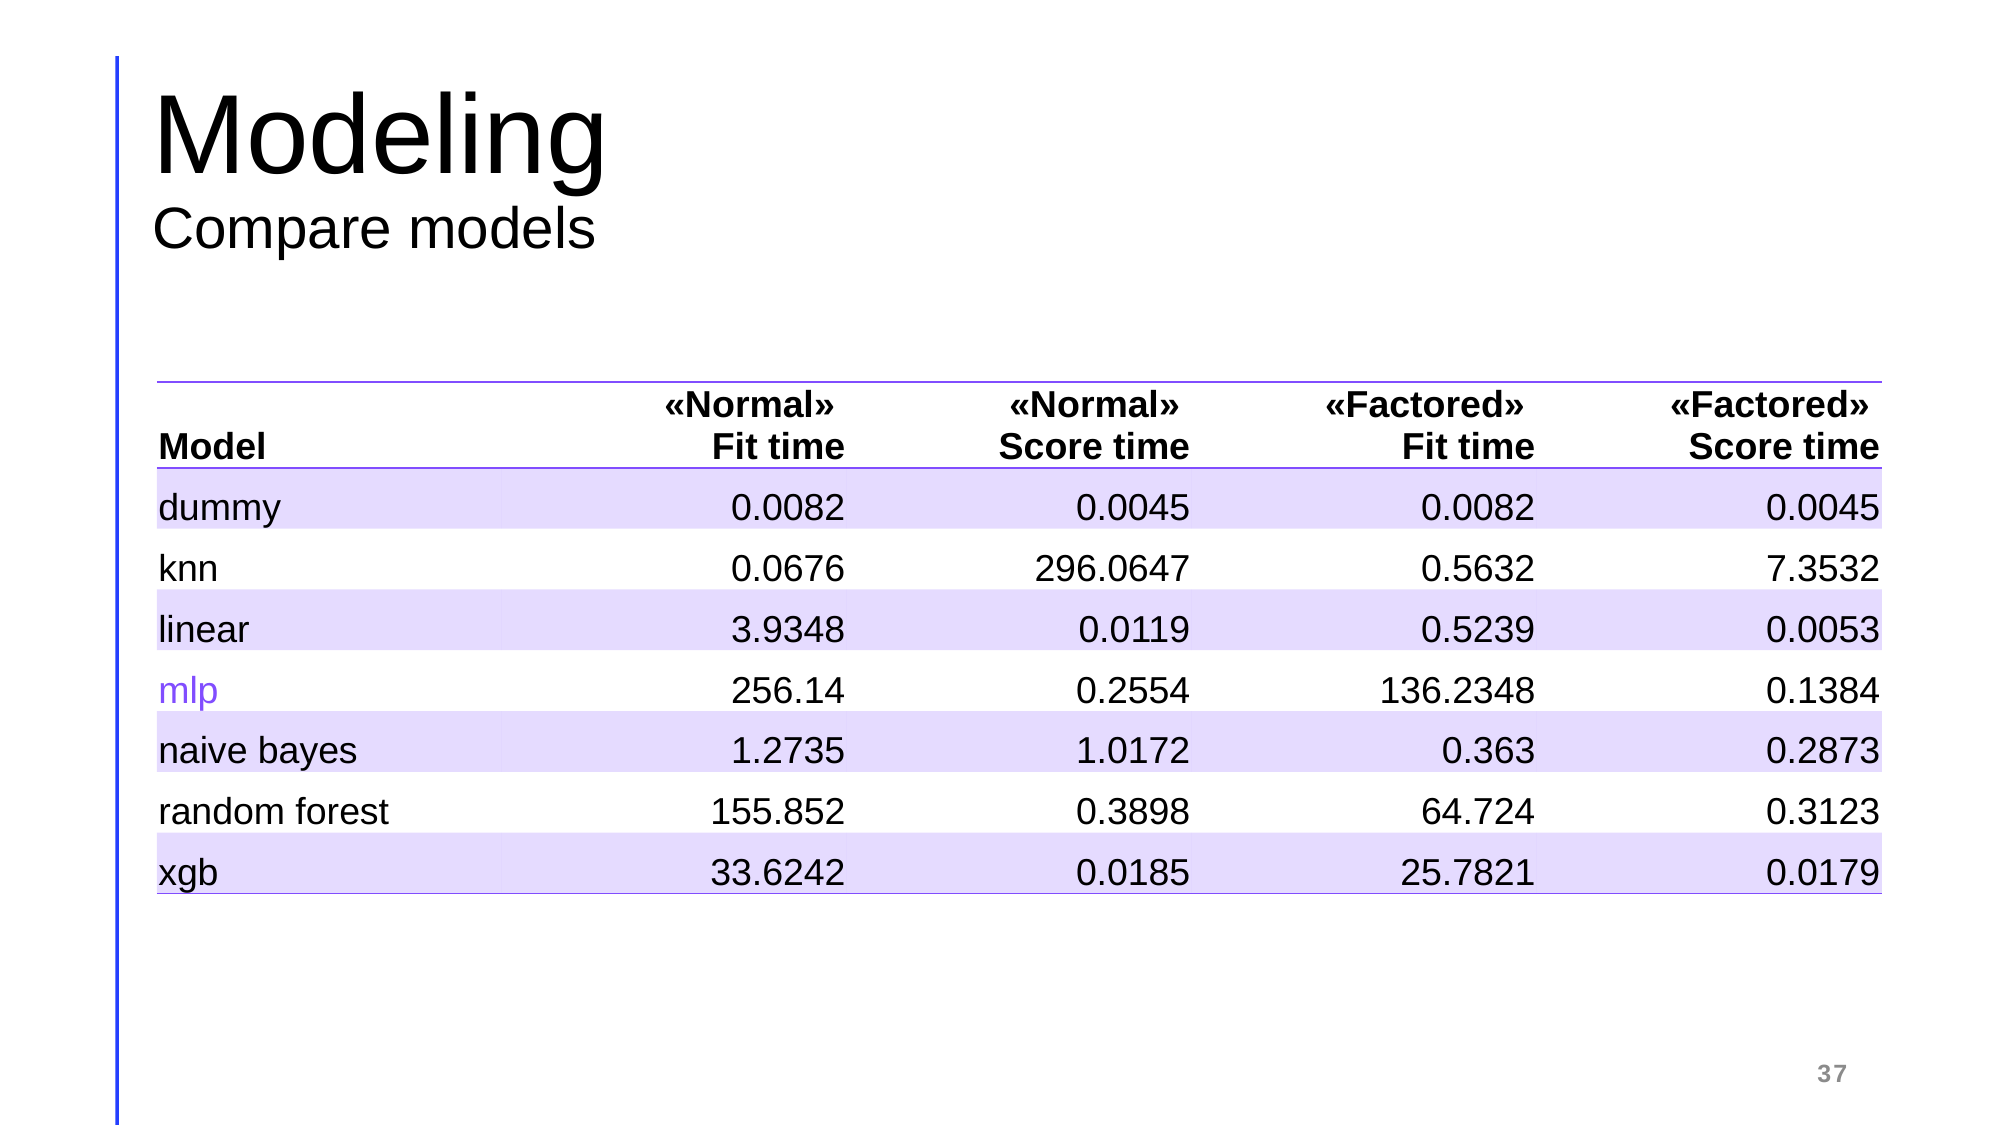

# Modeling Compare models

| Model | «Normal» Fit time | «Normal» Score time | «Factored» Fit time | «Factored» Score time |
| --- | --- | --- | --- | --- |
| dummy | 0.0082 | 0.0045 | 0.0082 | 0.0045 |
| knn | 0.0676 | 296.0647 | 0.5632 | 7.3532 |
| linear | 3.9348 | 0.0119 | 0.5239 | 0.0053 |
| mlp | 256.14 | 0.2554 | 136.2348 | 0.1384 |
| naive bayes | 1.2735 | 1.0172 | 0.363 | 0.2873 |
| random forest | 155.852 | 0.3898 | 64.724 | 0.3123 |
| xgb | 33.6242 | 0.0185 | 25.7821 | 0.0179 |
37